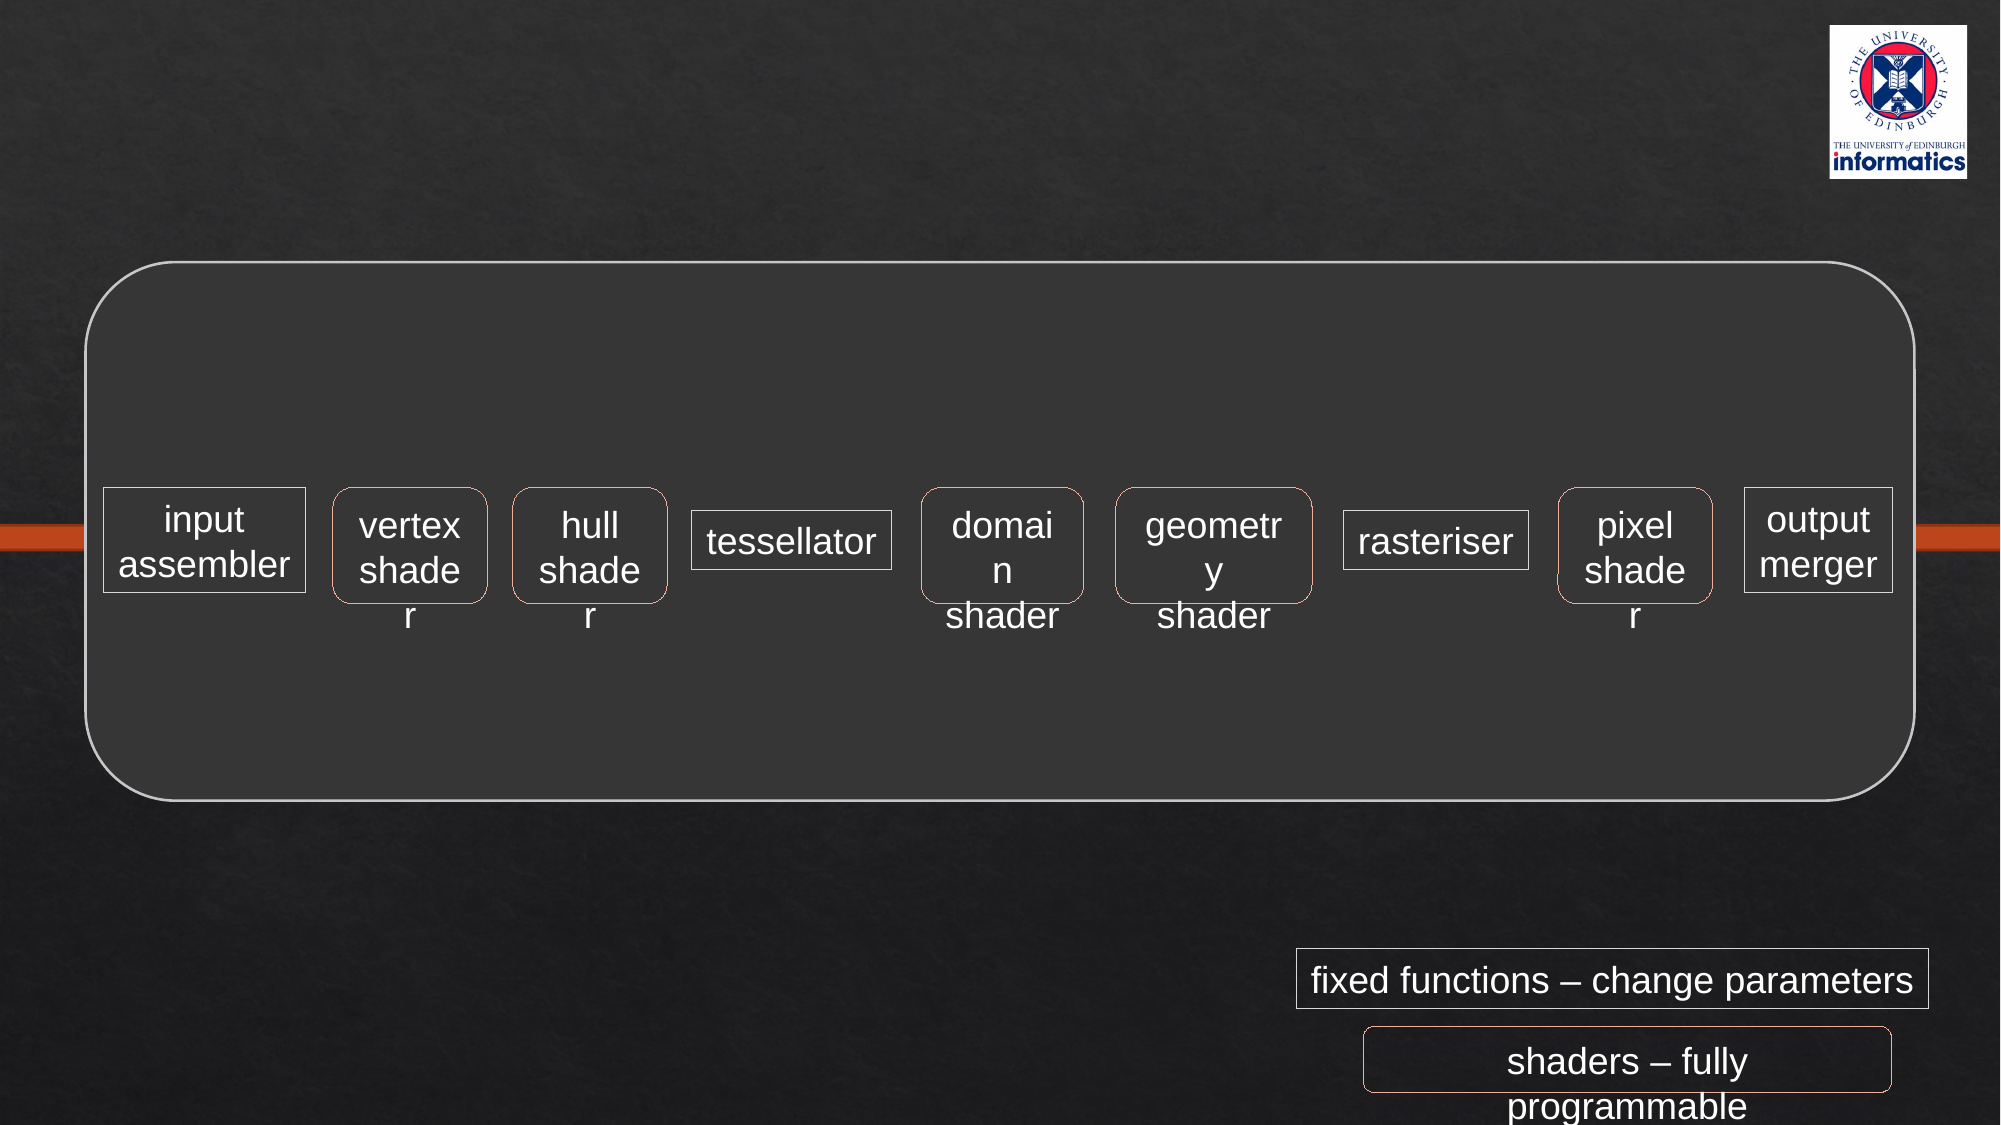

input
assembler
vertex
shader
hull
shader
domain
shader
geometry
shader
pixel
shader
output
merger

tessellator
rasteriser

output image
(render target)
fixed functions – change parameters
shaders – fully programmable